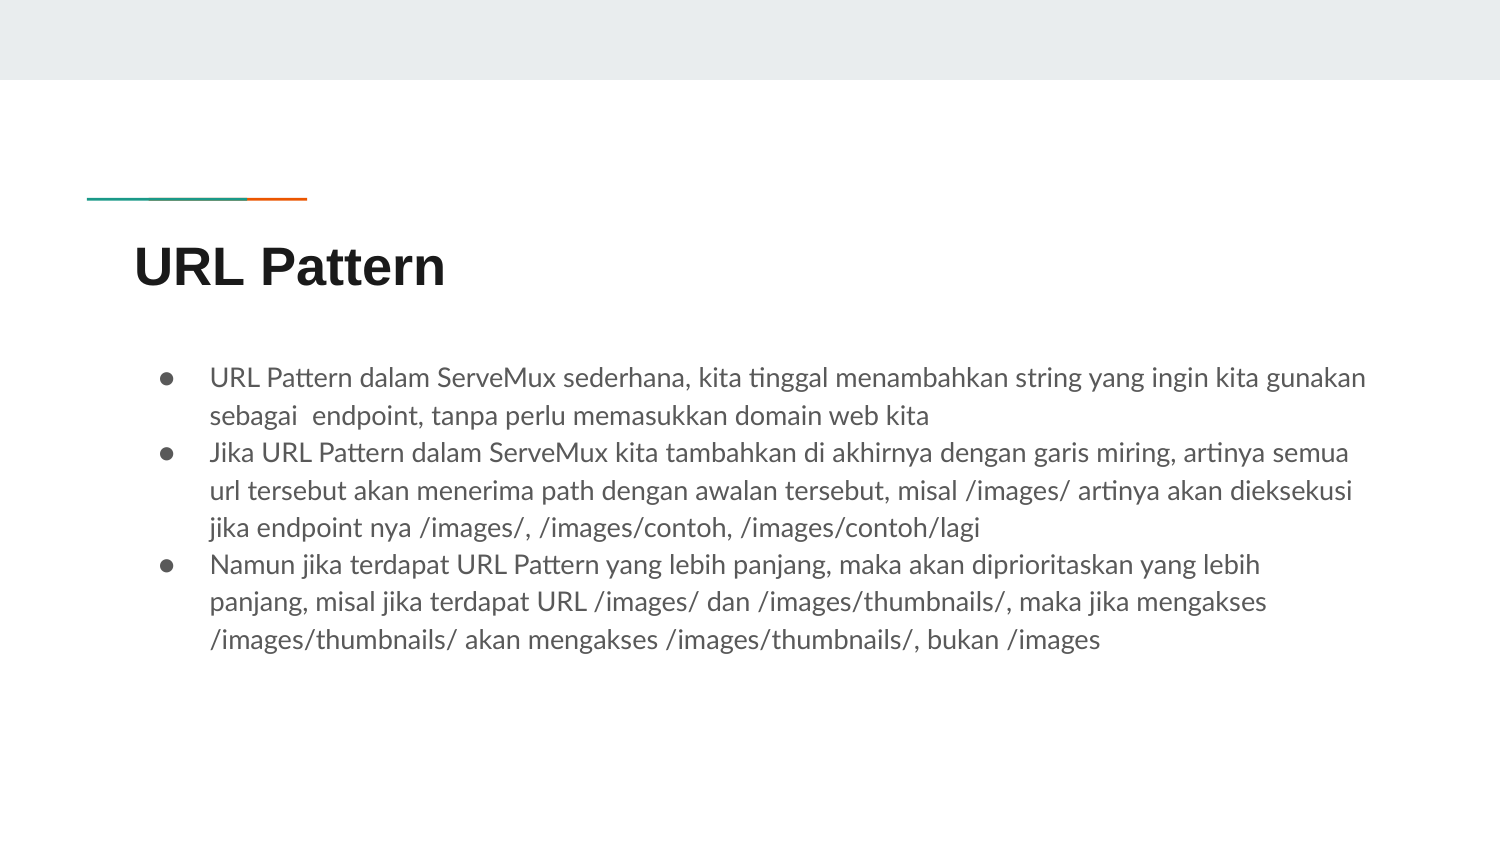

# URL Pattern
URL Pattern dalam ServeMux sederhana, kita tinggal menambahkan string yang ingin kita gunakan sebagai  endpoint, tanpa perlu memasukkan domain web kita
Jika URL Pattern dalam ServeMux kita tambahkan di akhirnya dengan garis miring, artinya semua url tersebut akan menerima path dengan awalan tersebut, misal /images/ artinya akan dieksekusi jika endpoint nya /images/, /images/contoh, /images/contoh/lagi
Namun jika terdapat URL Pattern yang lebih panjang, maka akan diprioritaskan yang lebih panjang, misal jika terdapat URL /images/ dan /images/thumbnails/, maka jika mengakses /images/thumbnails/ akan mengakses /images/thumbnails/, bukan /images